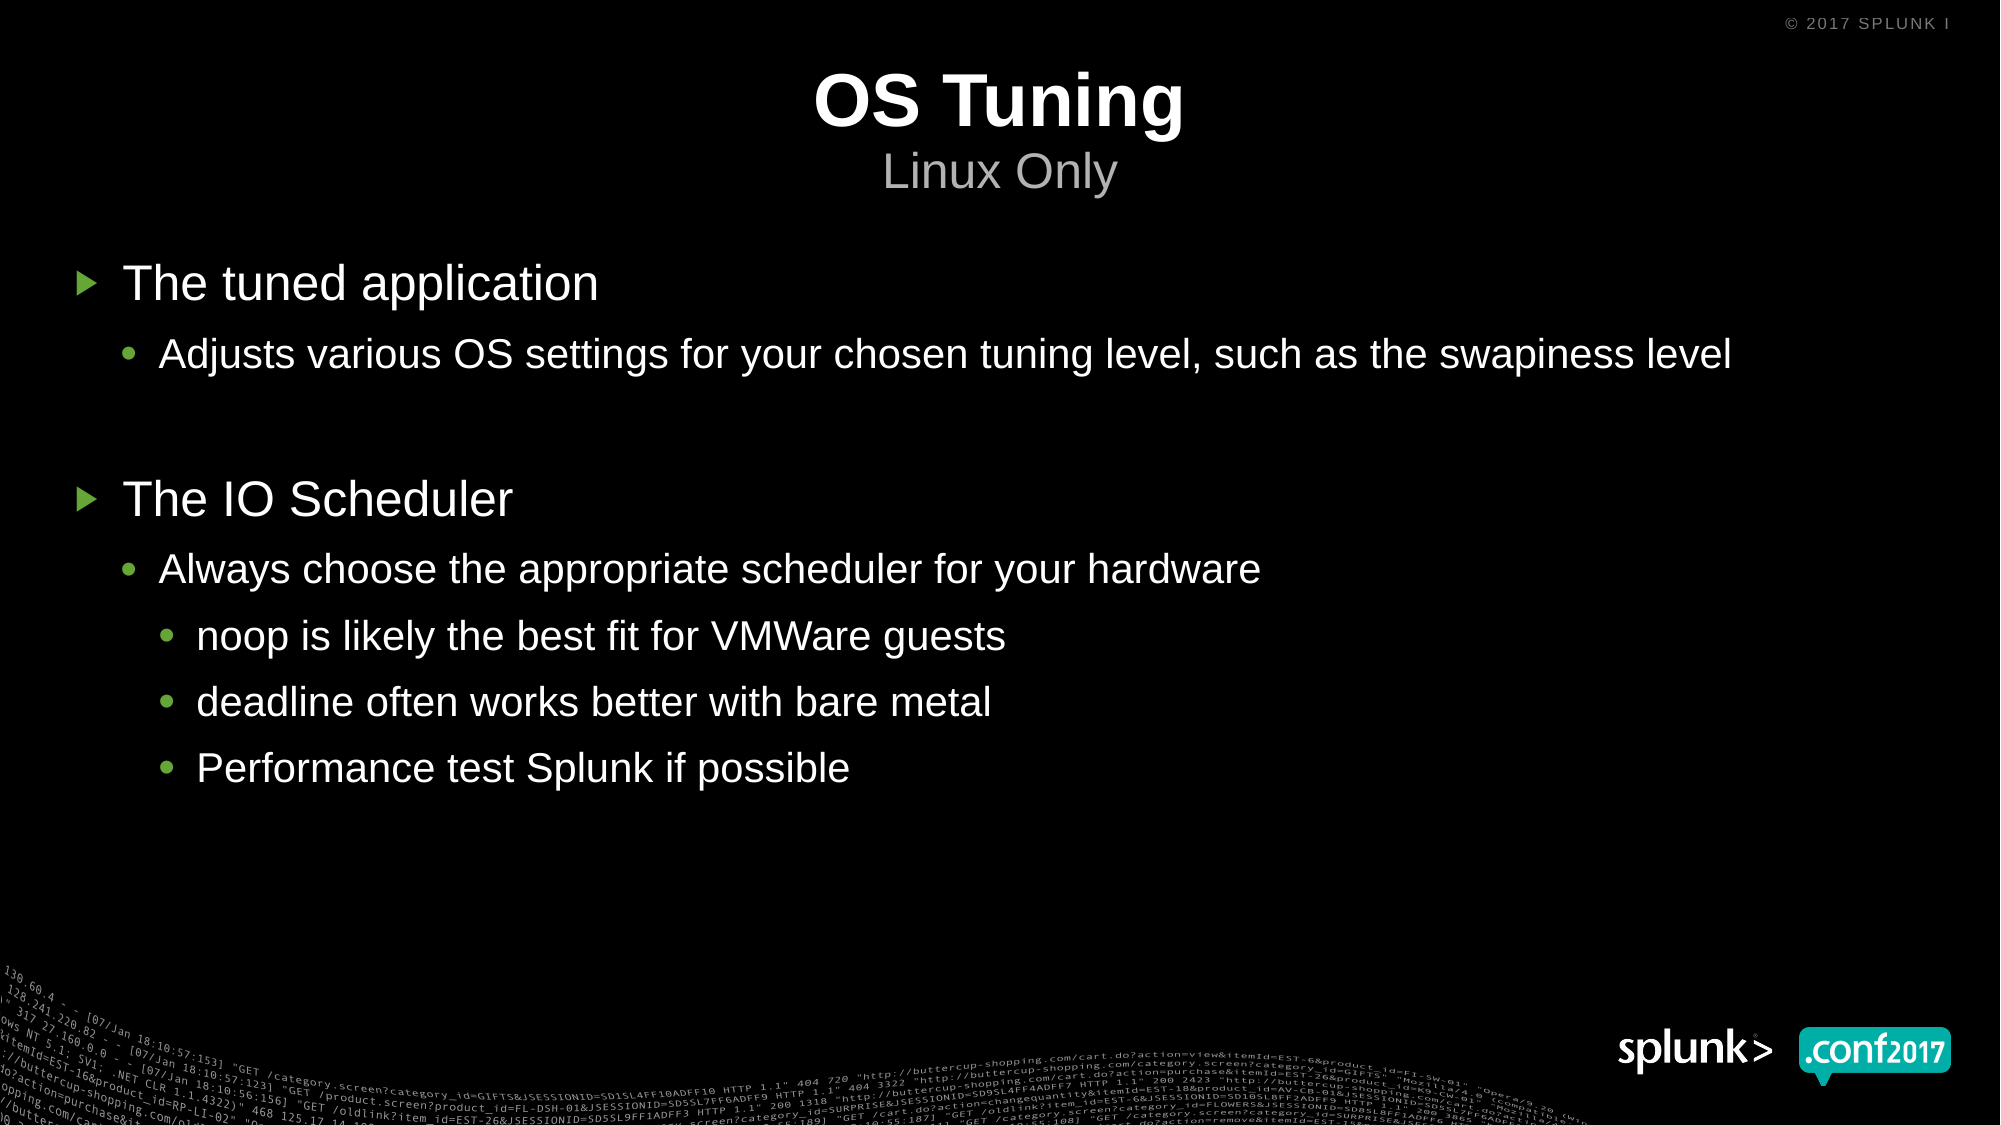

# OS Tuning
Linux Only
The tuned application
Adjusts various OS settings for your chosen tuning level, such as the swapiness level

The IO Scheduler
Always choose the appropriate scheduler for your hardware
noop is likely the best fit for VMWare guests
deadline often works better with bare metal
Performance test Splunk if possible